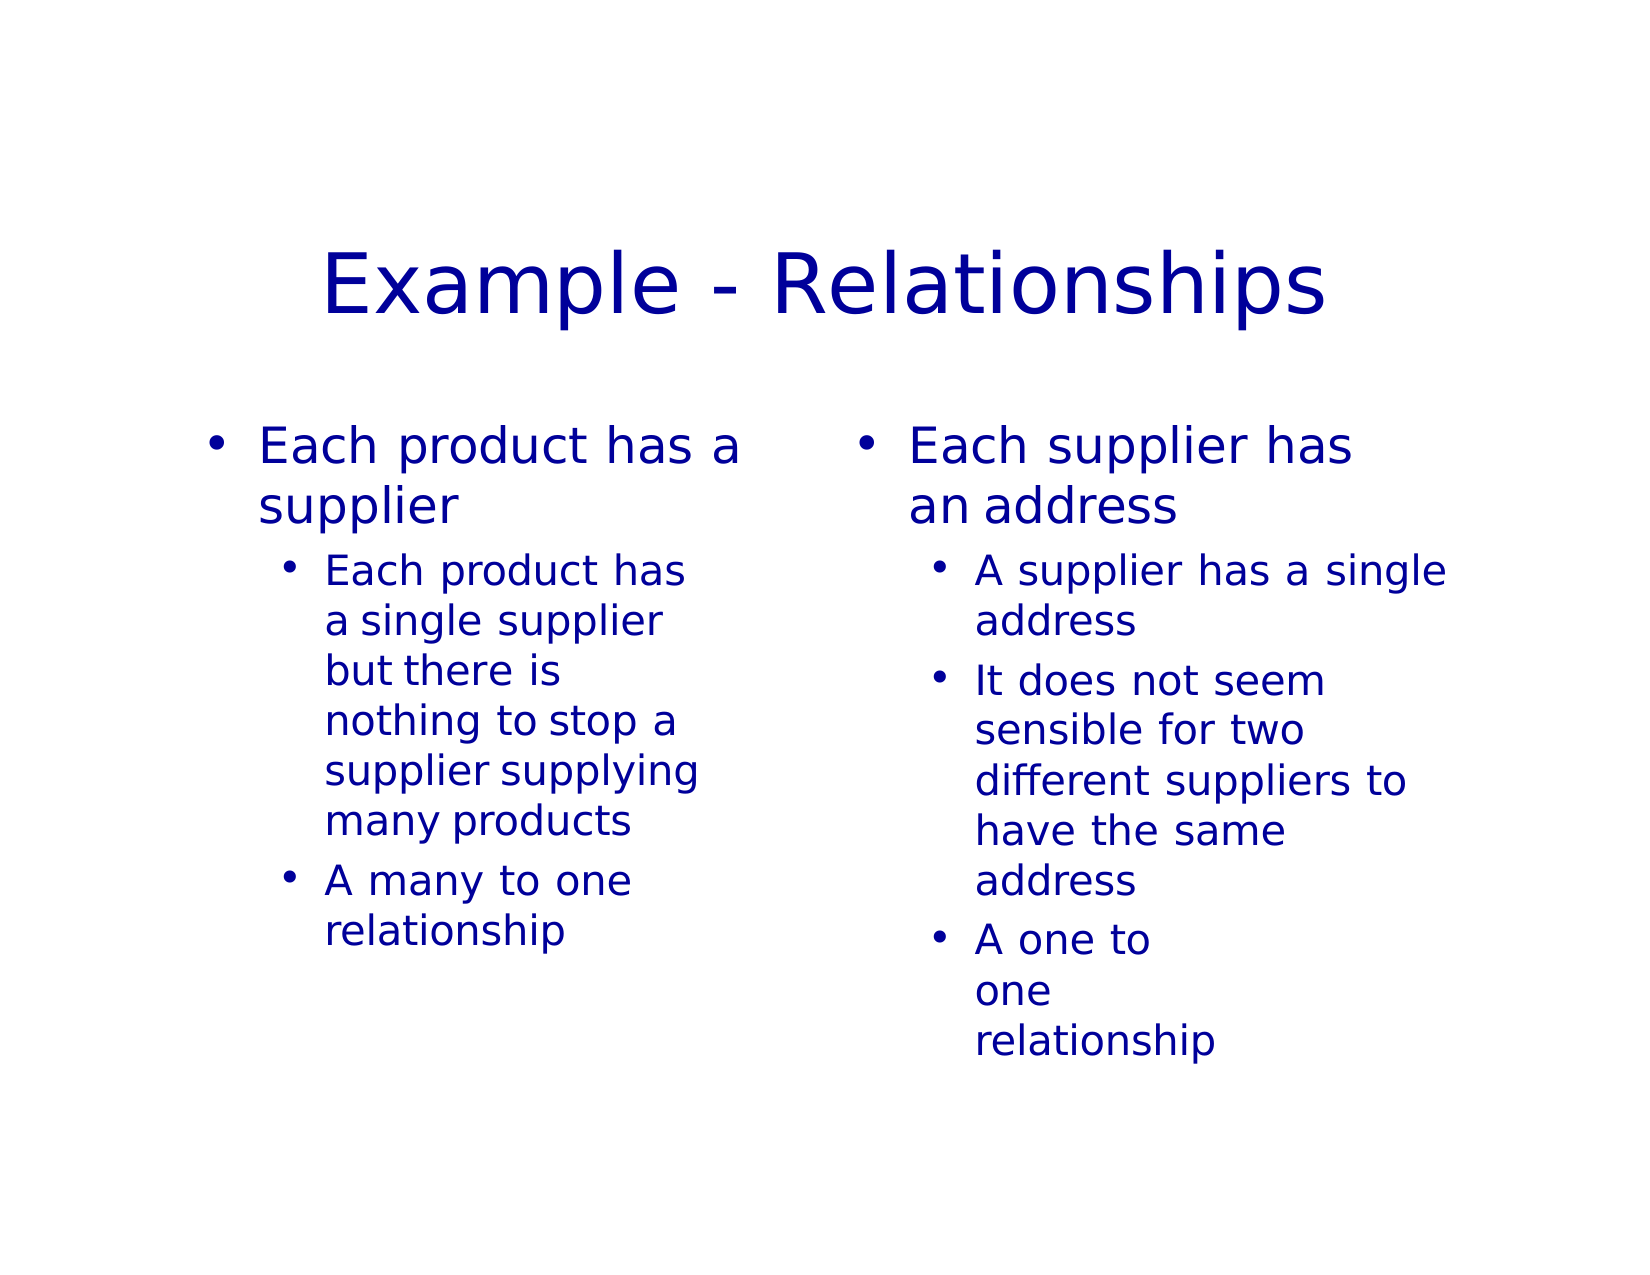

# Example - Relationships
Each product has a supplier
Each product has a single supplier but there is nothing to stop a supplier supplying many products
A many to one relationship
Each supplier has an address
A supplier has a single address
It does not seem sensible for two different suppliers to have the same address
A one to one relationship